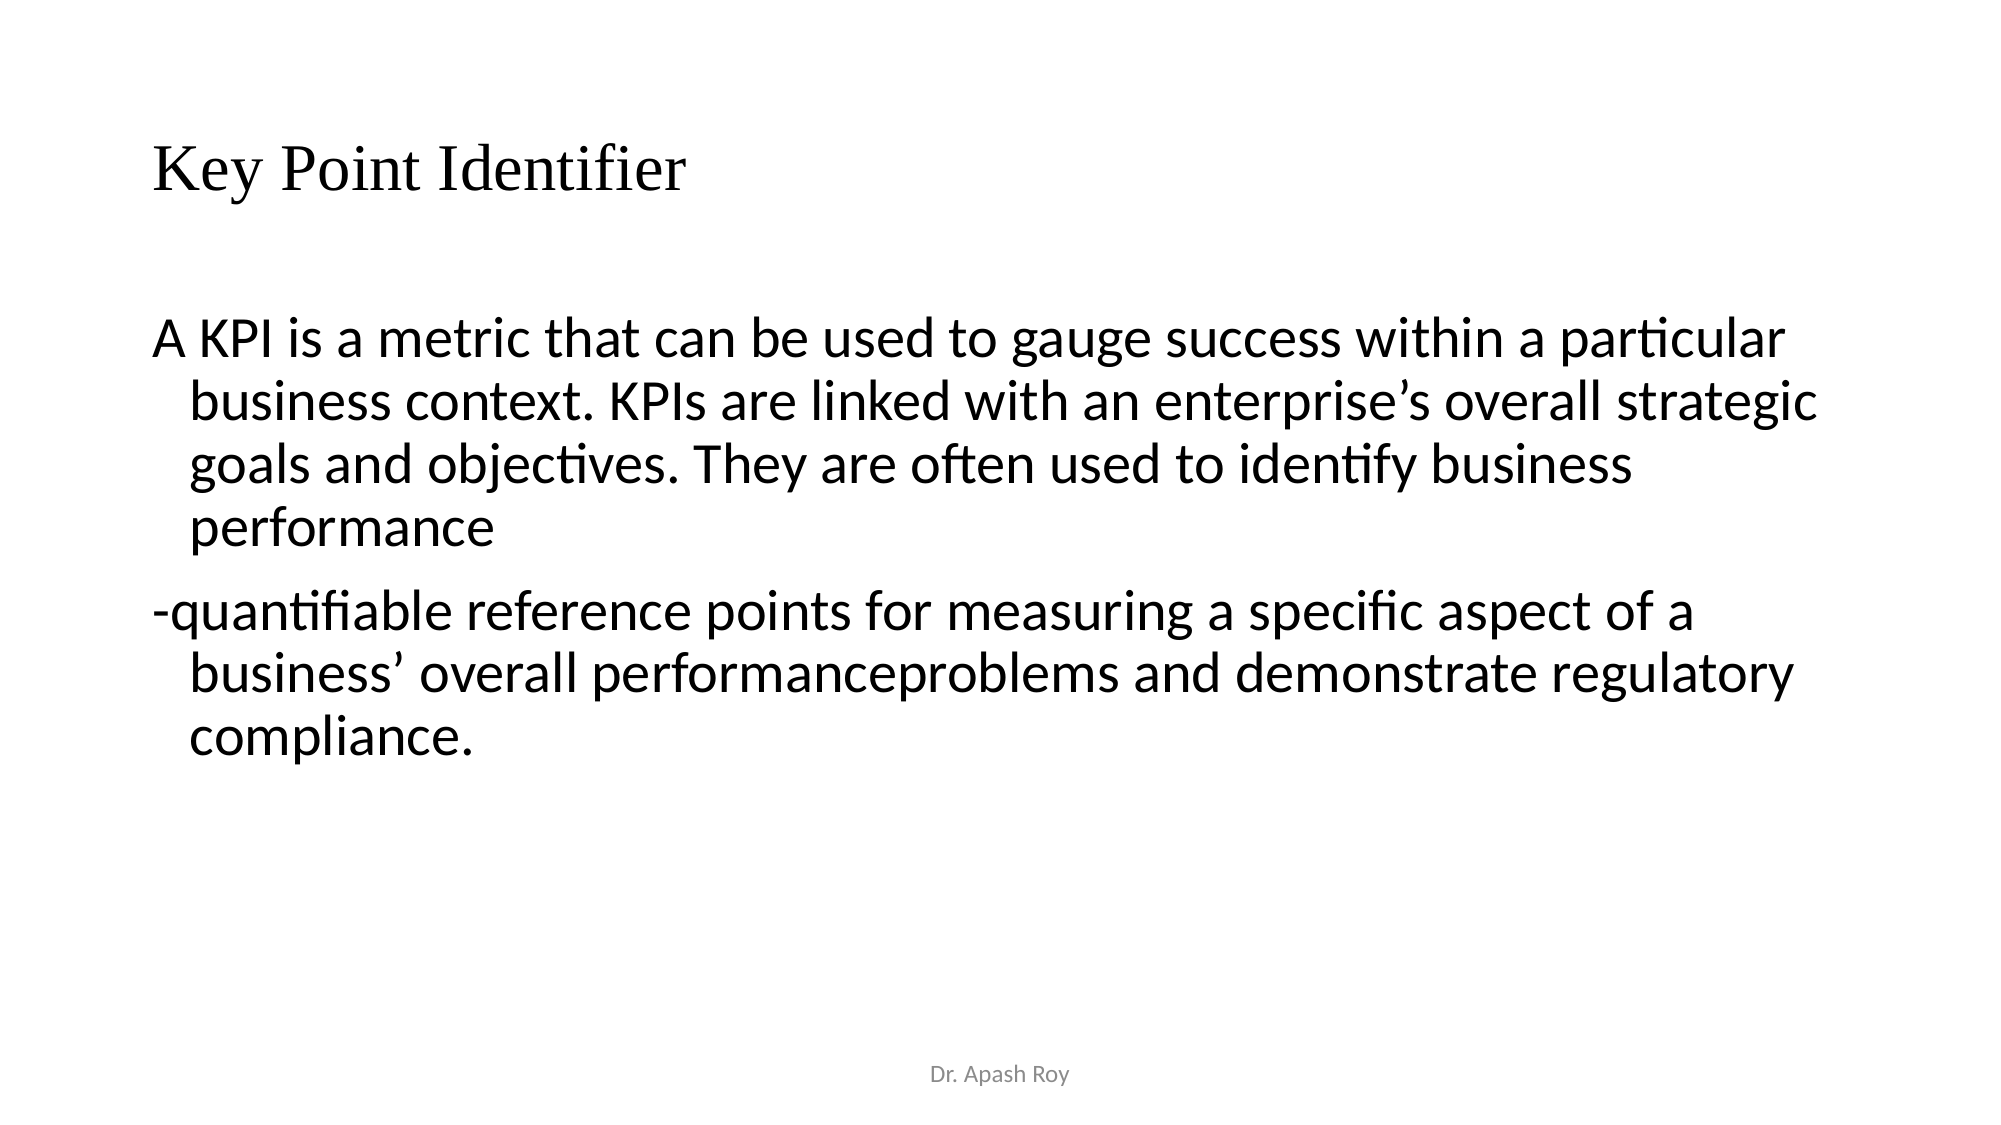

# Key Point Identifier
A KPI is a metric that can be used to gauge success within a particular business context. KPIs are linked with an enterprise’s overall strategic goals and objectives. They are often used to identify business performance
-quantifiable reference points for measuring a specific aspect of a business’ overall performanceproblems and demonstrate regulatory compliance.
Dr. Apash Roy